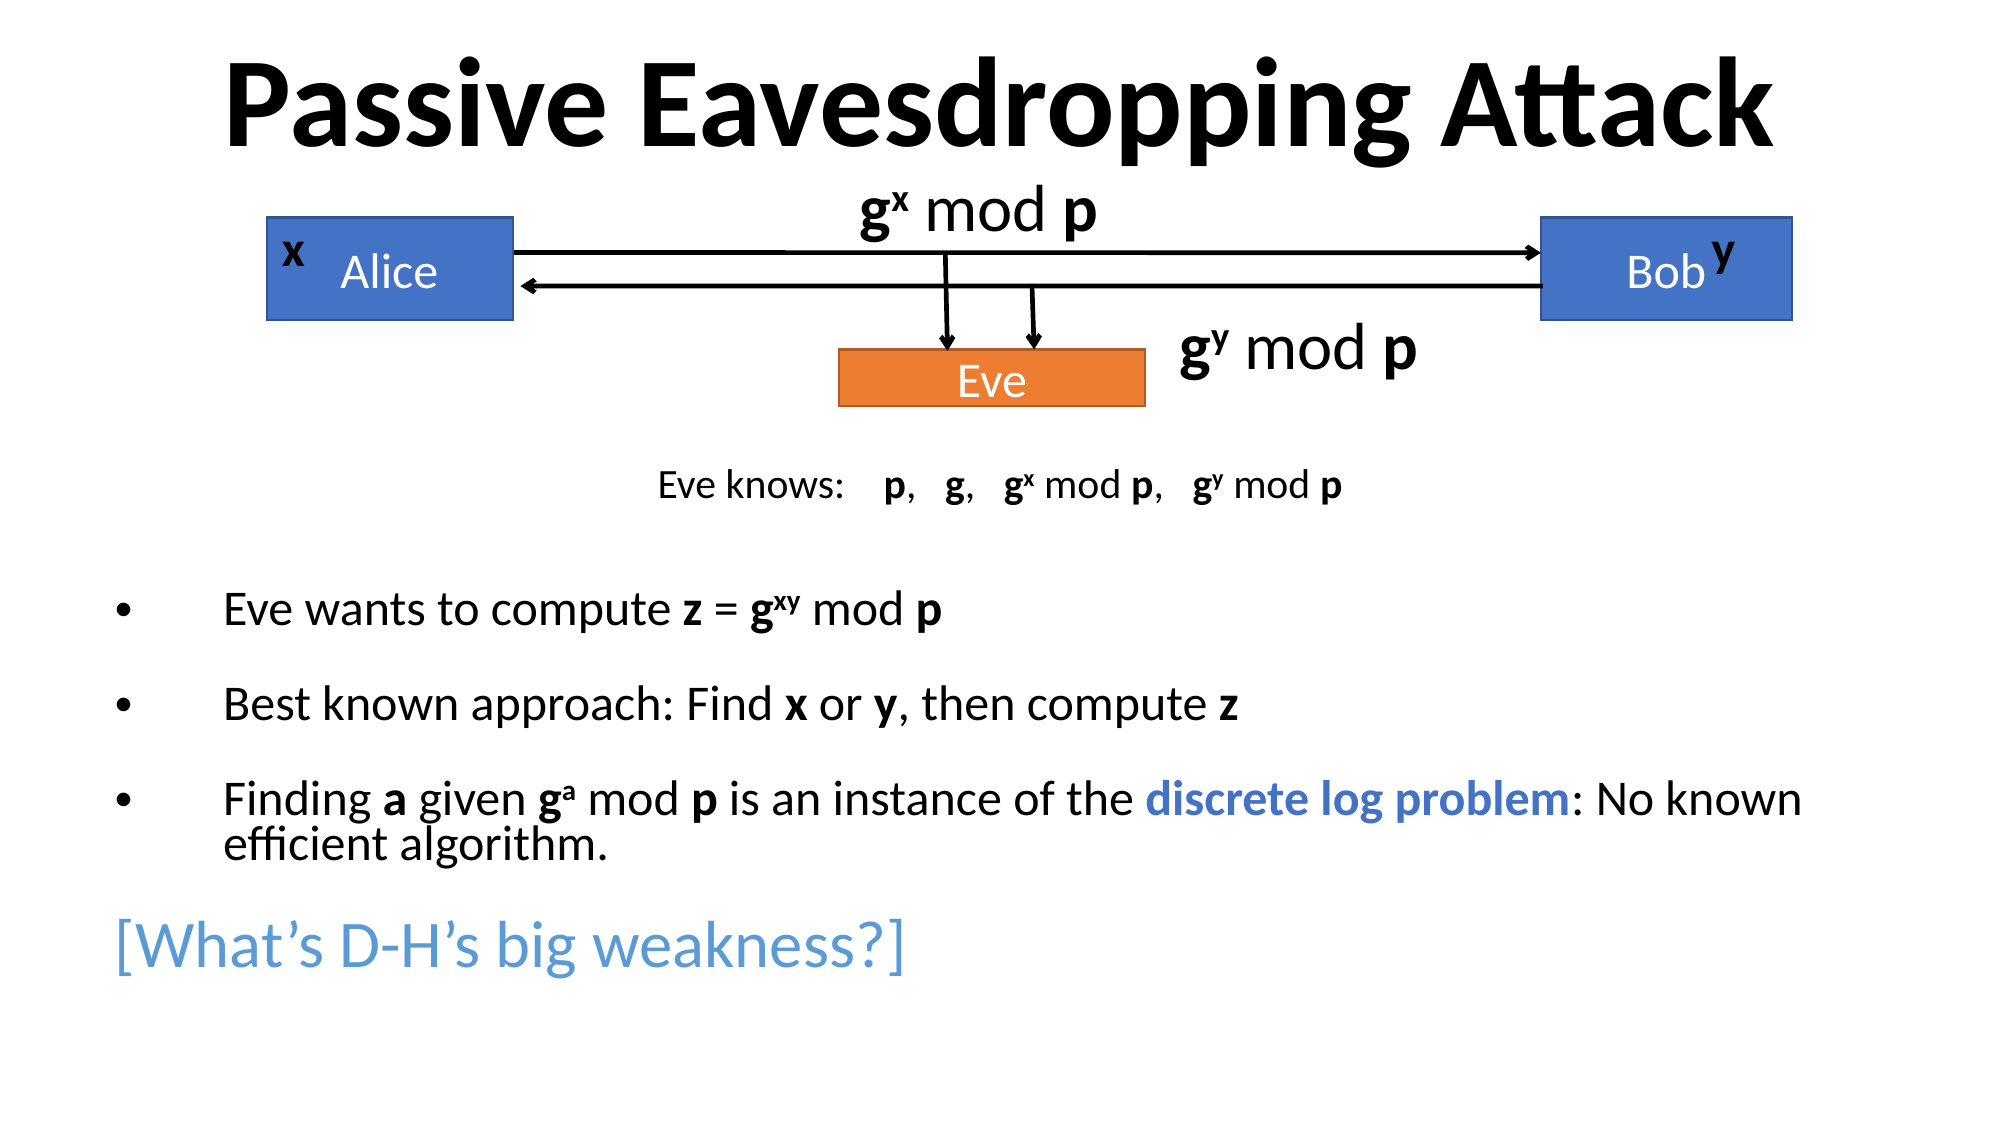

Passive Eavesdropping Attack

Eve knows:    p,   g,   gx mod p,   gy mod p
Eve wants to compute z = gxy mod p
Best known approach: Find x or y, then compute z
Finding a given ga mod p is an instance of the discrete log problem: No known efficient algorithm.
[What’s D-H’s big weakness?]
gx mod p
x
y
Alice
Bob
gy mod p
Eve